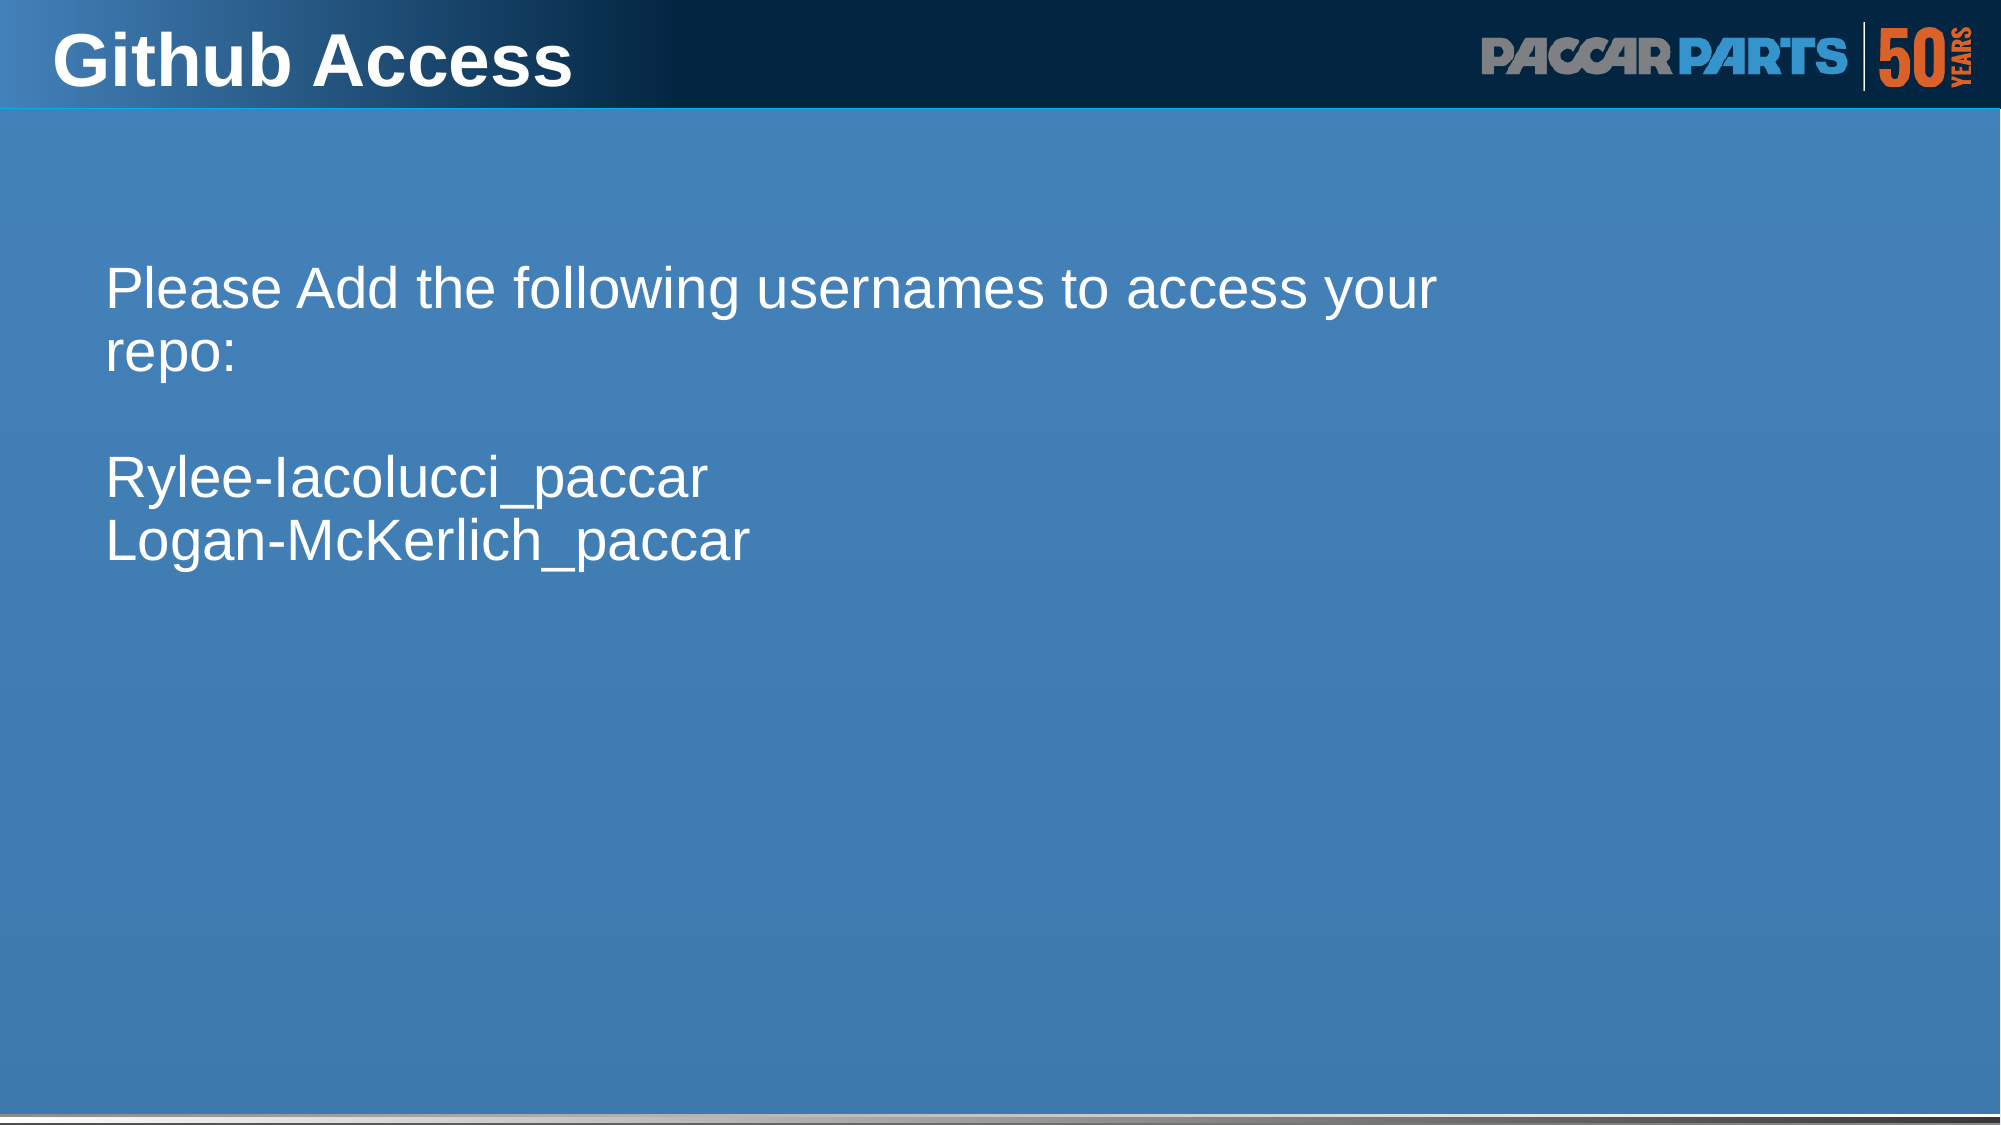

# Github Access
Please Add the following usernames to access your repo:
Rylee-Iacolucci_paccar
Logan-McKerlich_paccar